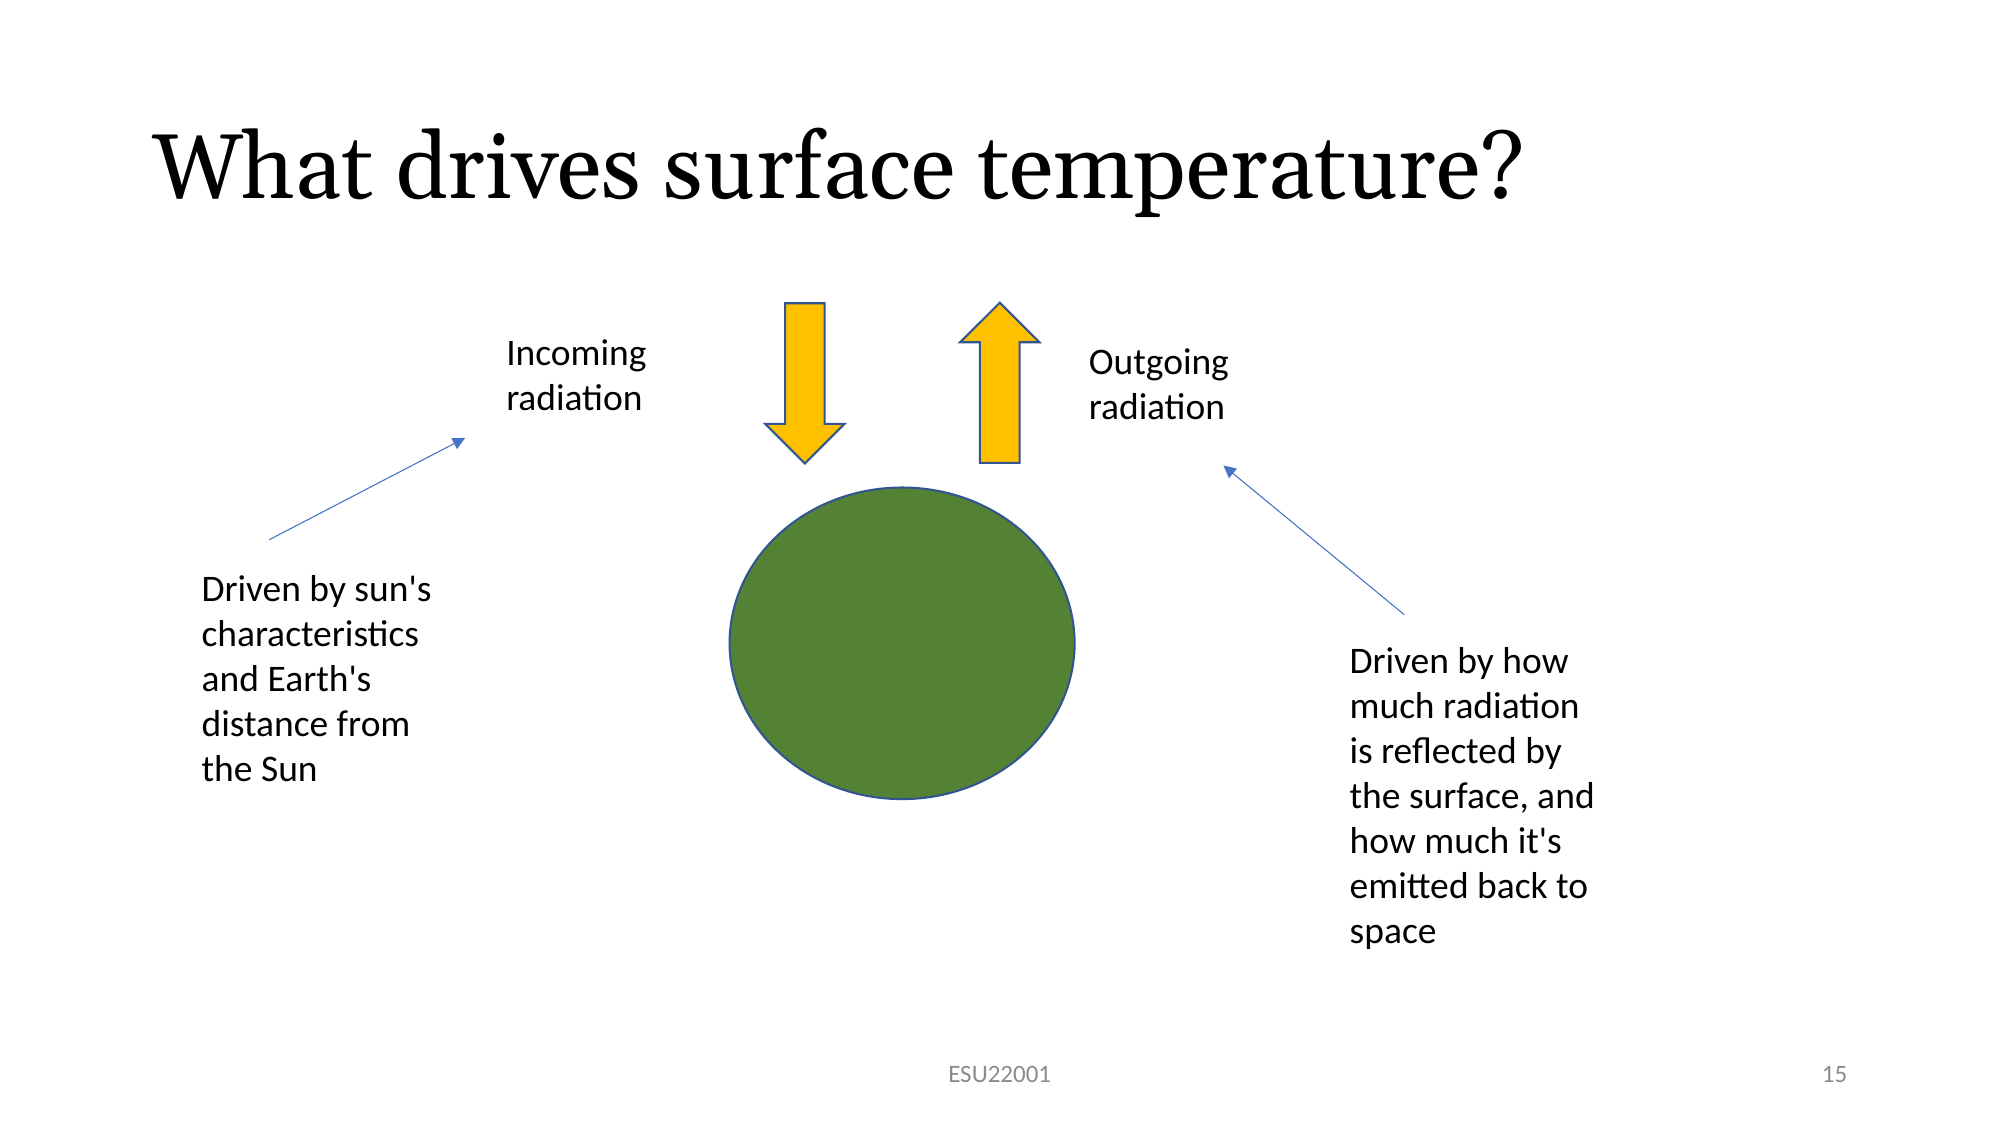

# What drives surface temperature?

Incoming radiation
Outgoing radiation

Driven by sun's characteristics and Earth's distance from the Sun

Driven by how much radiation is reflected by the surface, and how much it's emitted back to space

ESU22001
15